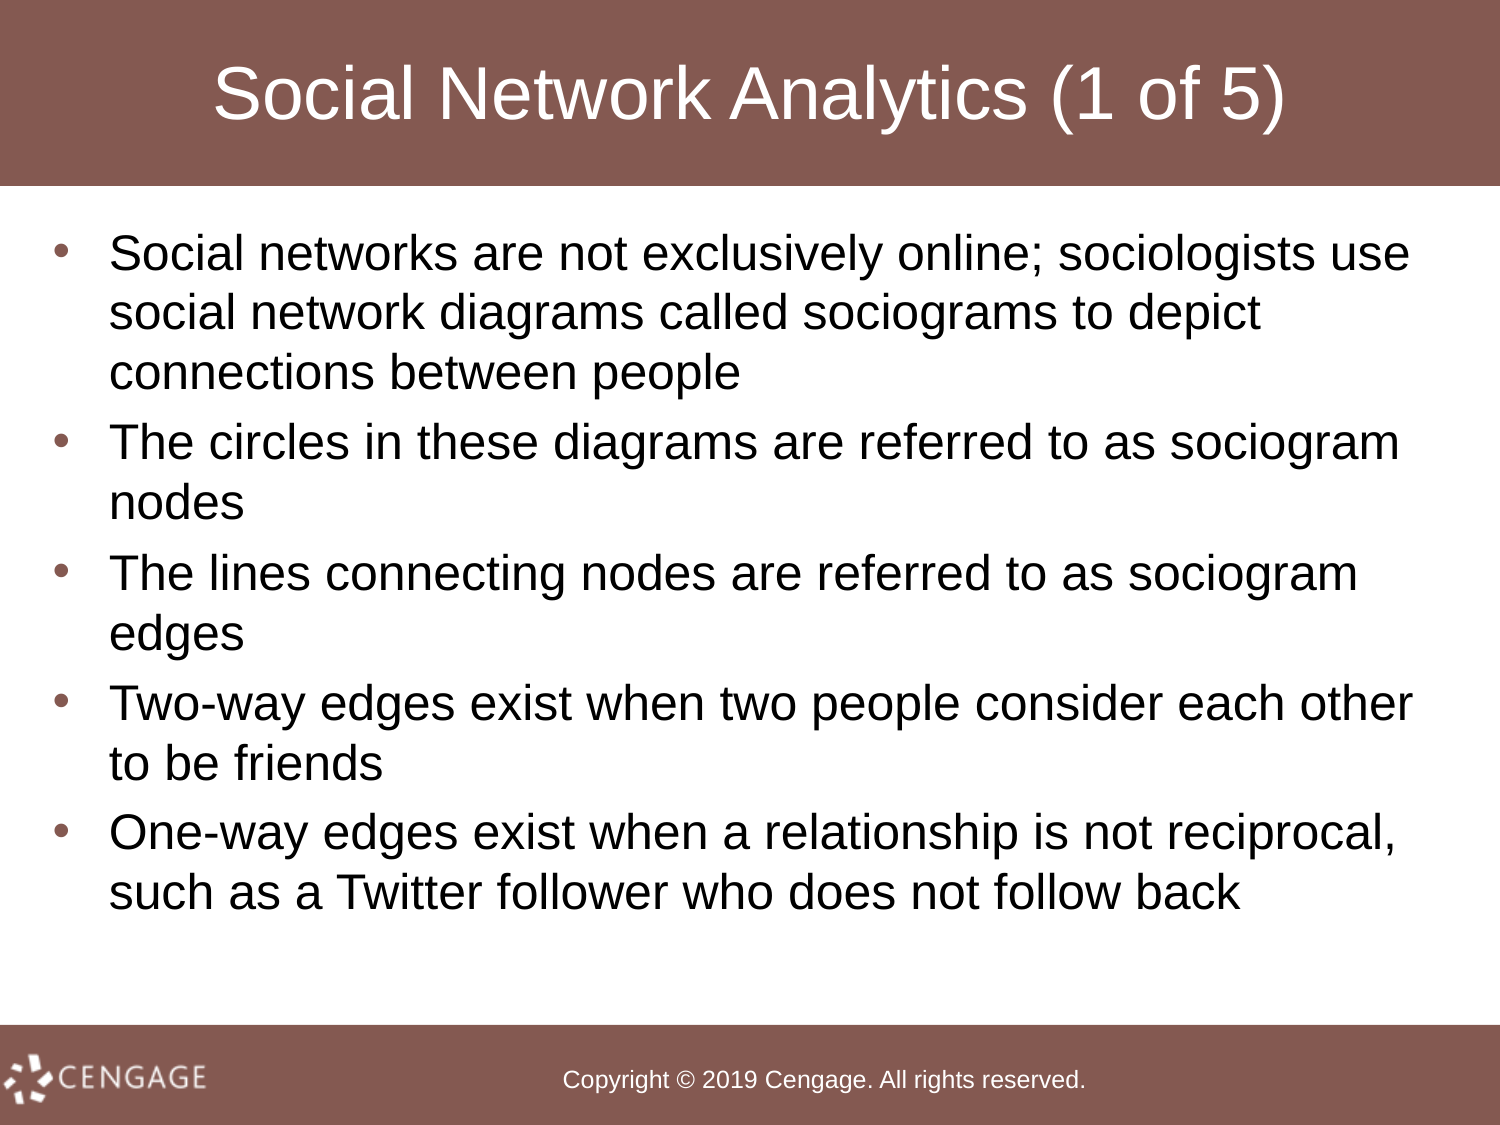

# Social Network Analytics (1 of 5)
Social networks are not exclusively online; sociologists use social network diagrams called sociograms to depict connections between people
The circles in these diagrams are referred to as sociogram nodes
The lines connecting nodes are referred to as sociogram edges
Two-way edges exist when two people consider each other to be friends
One-way edges exist when a relationship is not reciprocal, such as a Twitter follower who does not follow back